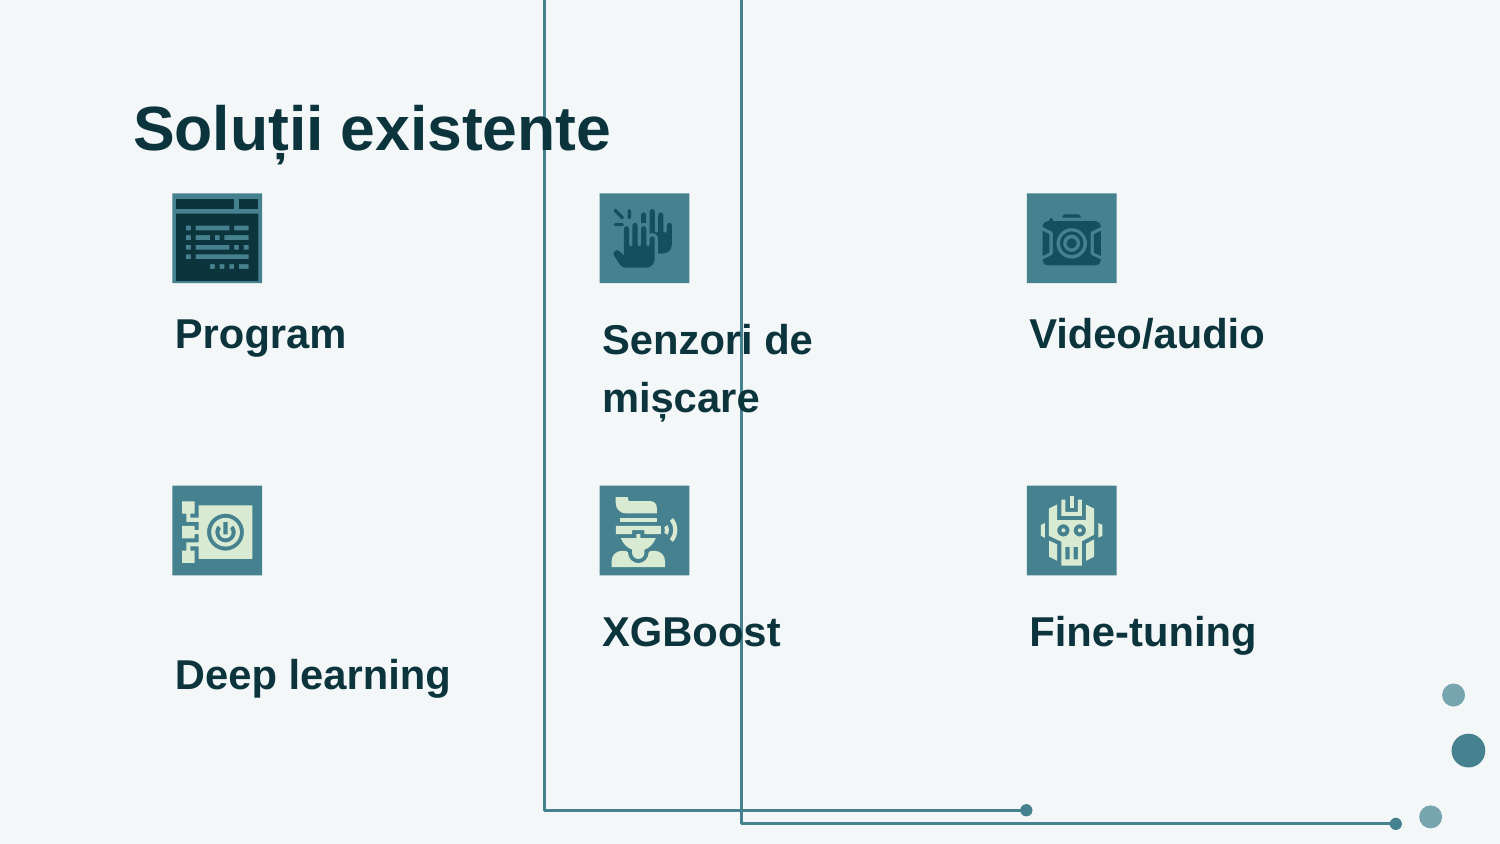

# Soluții existente

Program
Video/audio
Senzori de mișcare

XGBoost
Fine-tuning
Deep learning